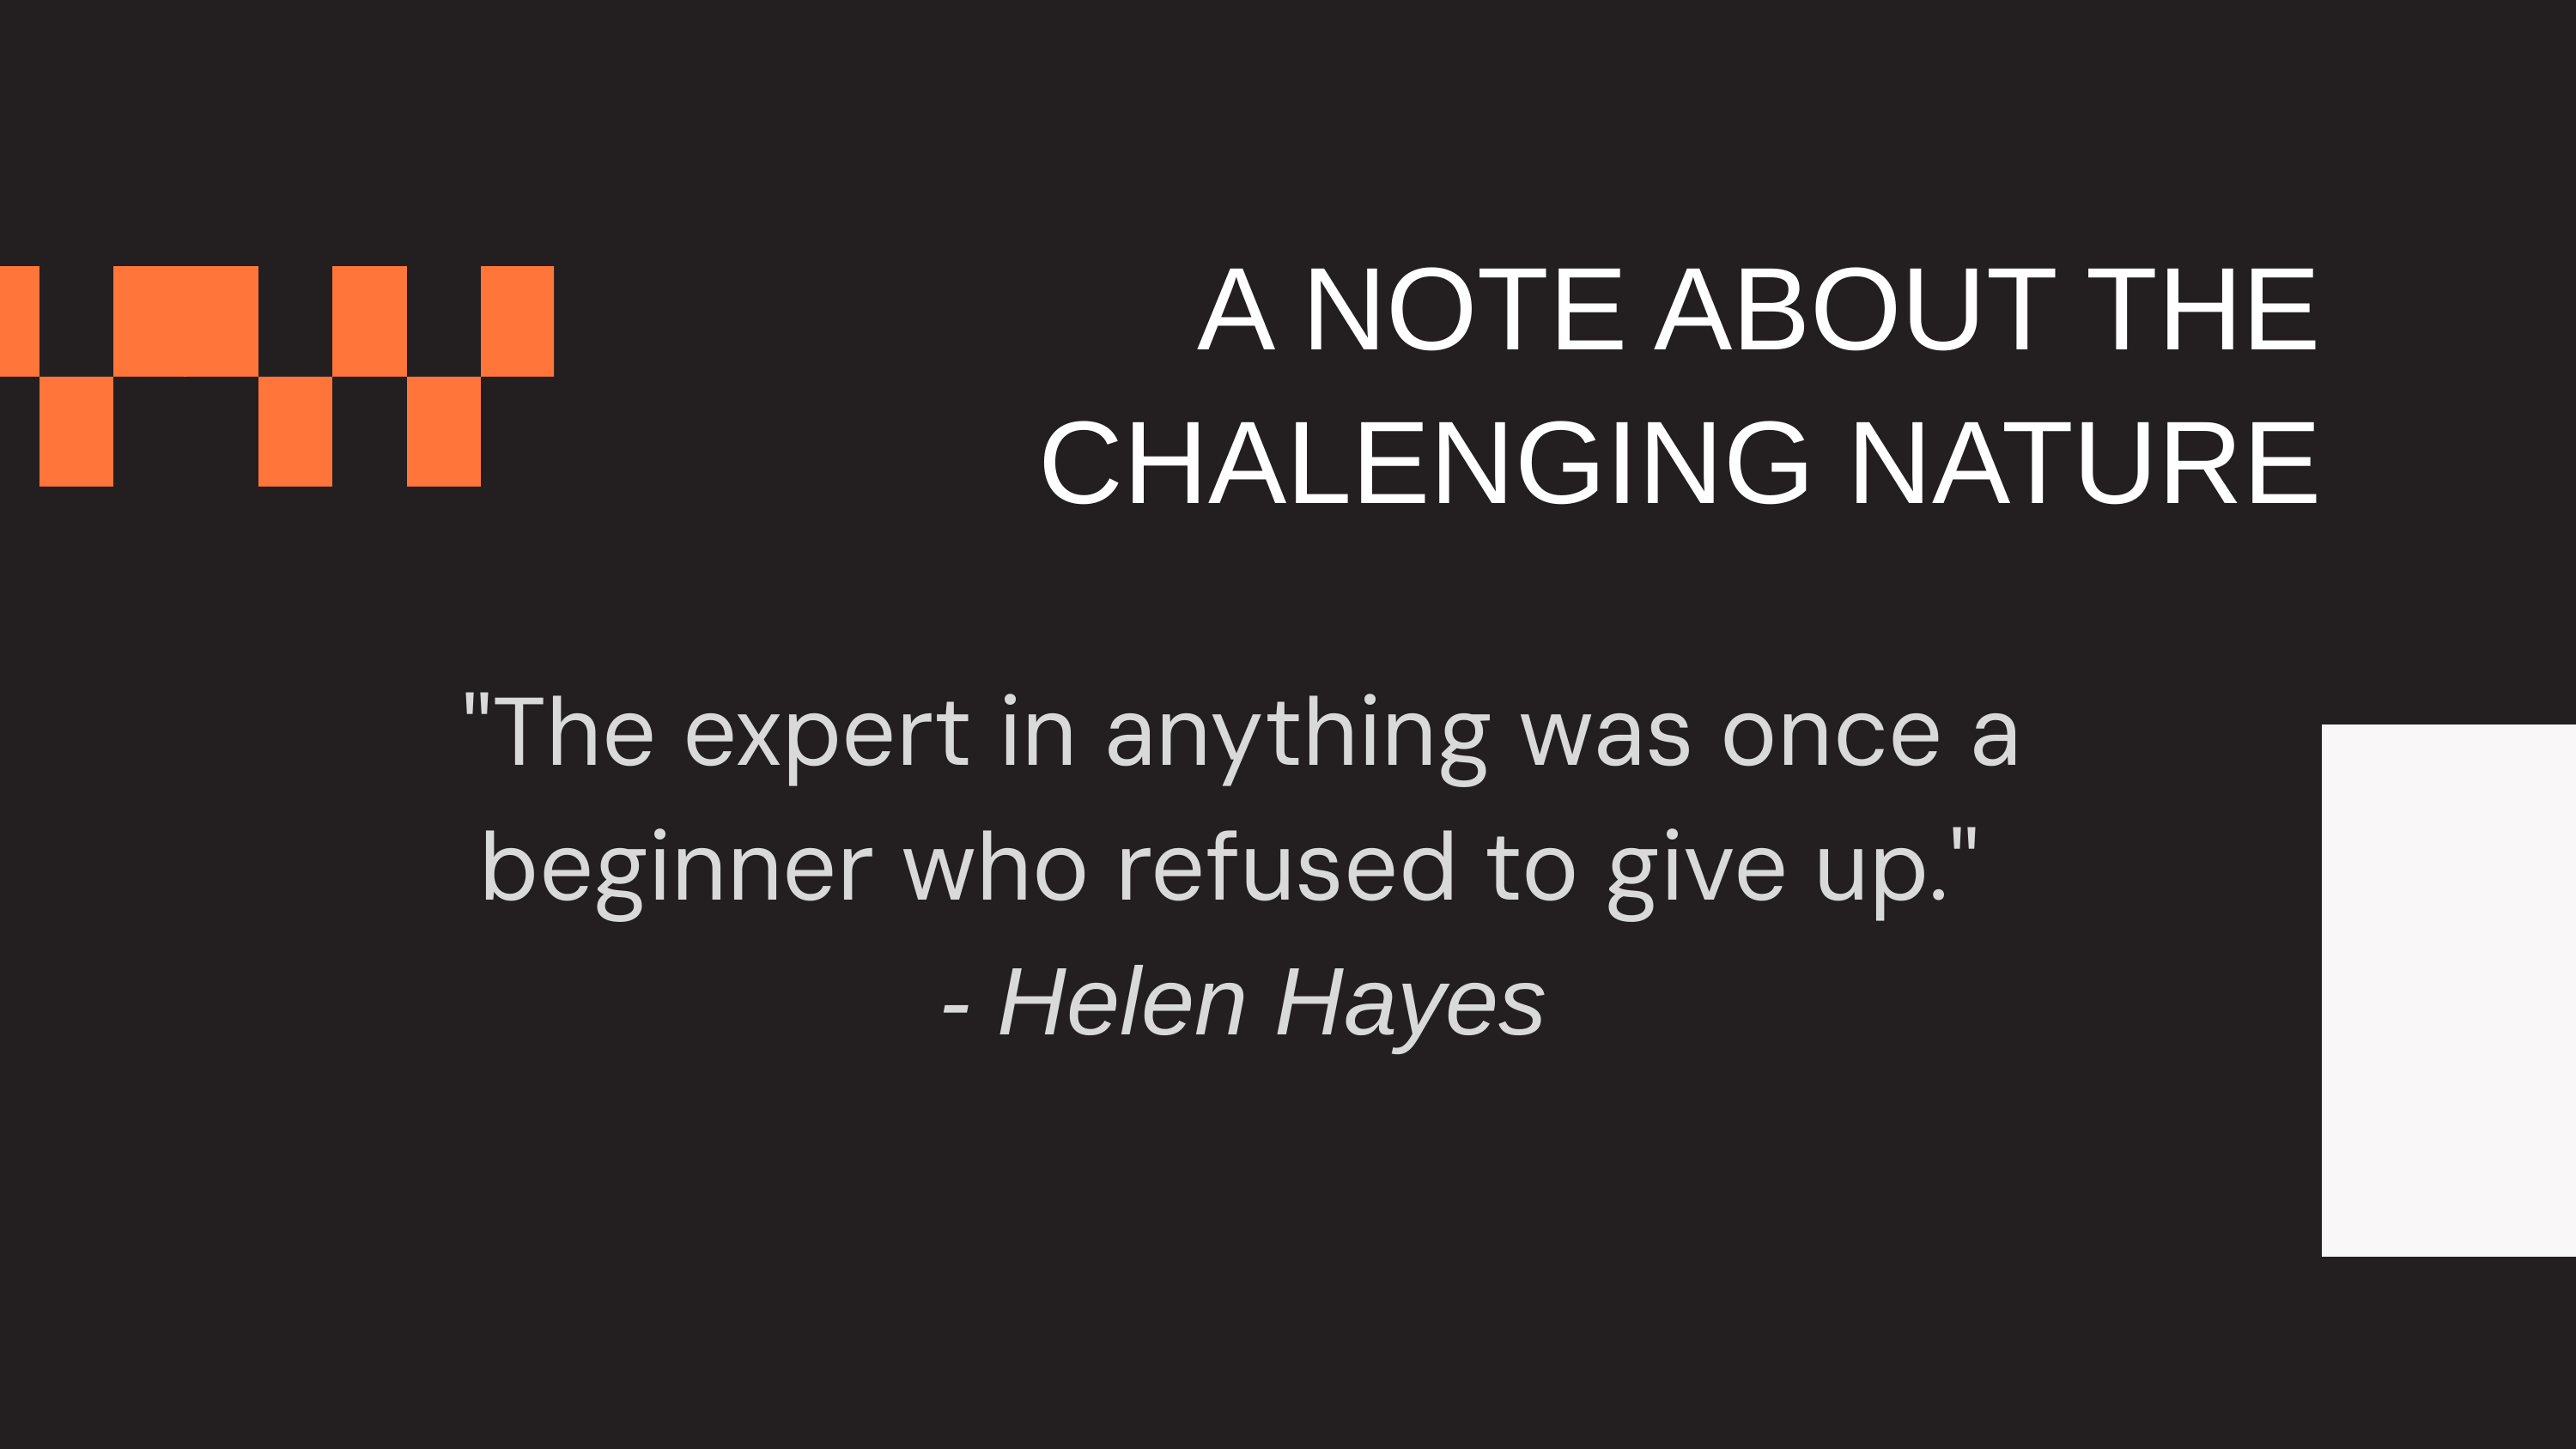

A NOTE ABOUT THE CHALENGING NATURE

"The expert in anything was once a beginner who refused to give up."
- Helen Hayes